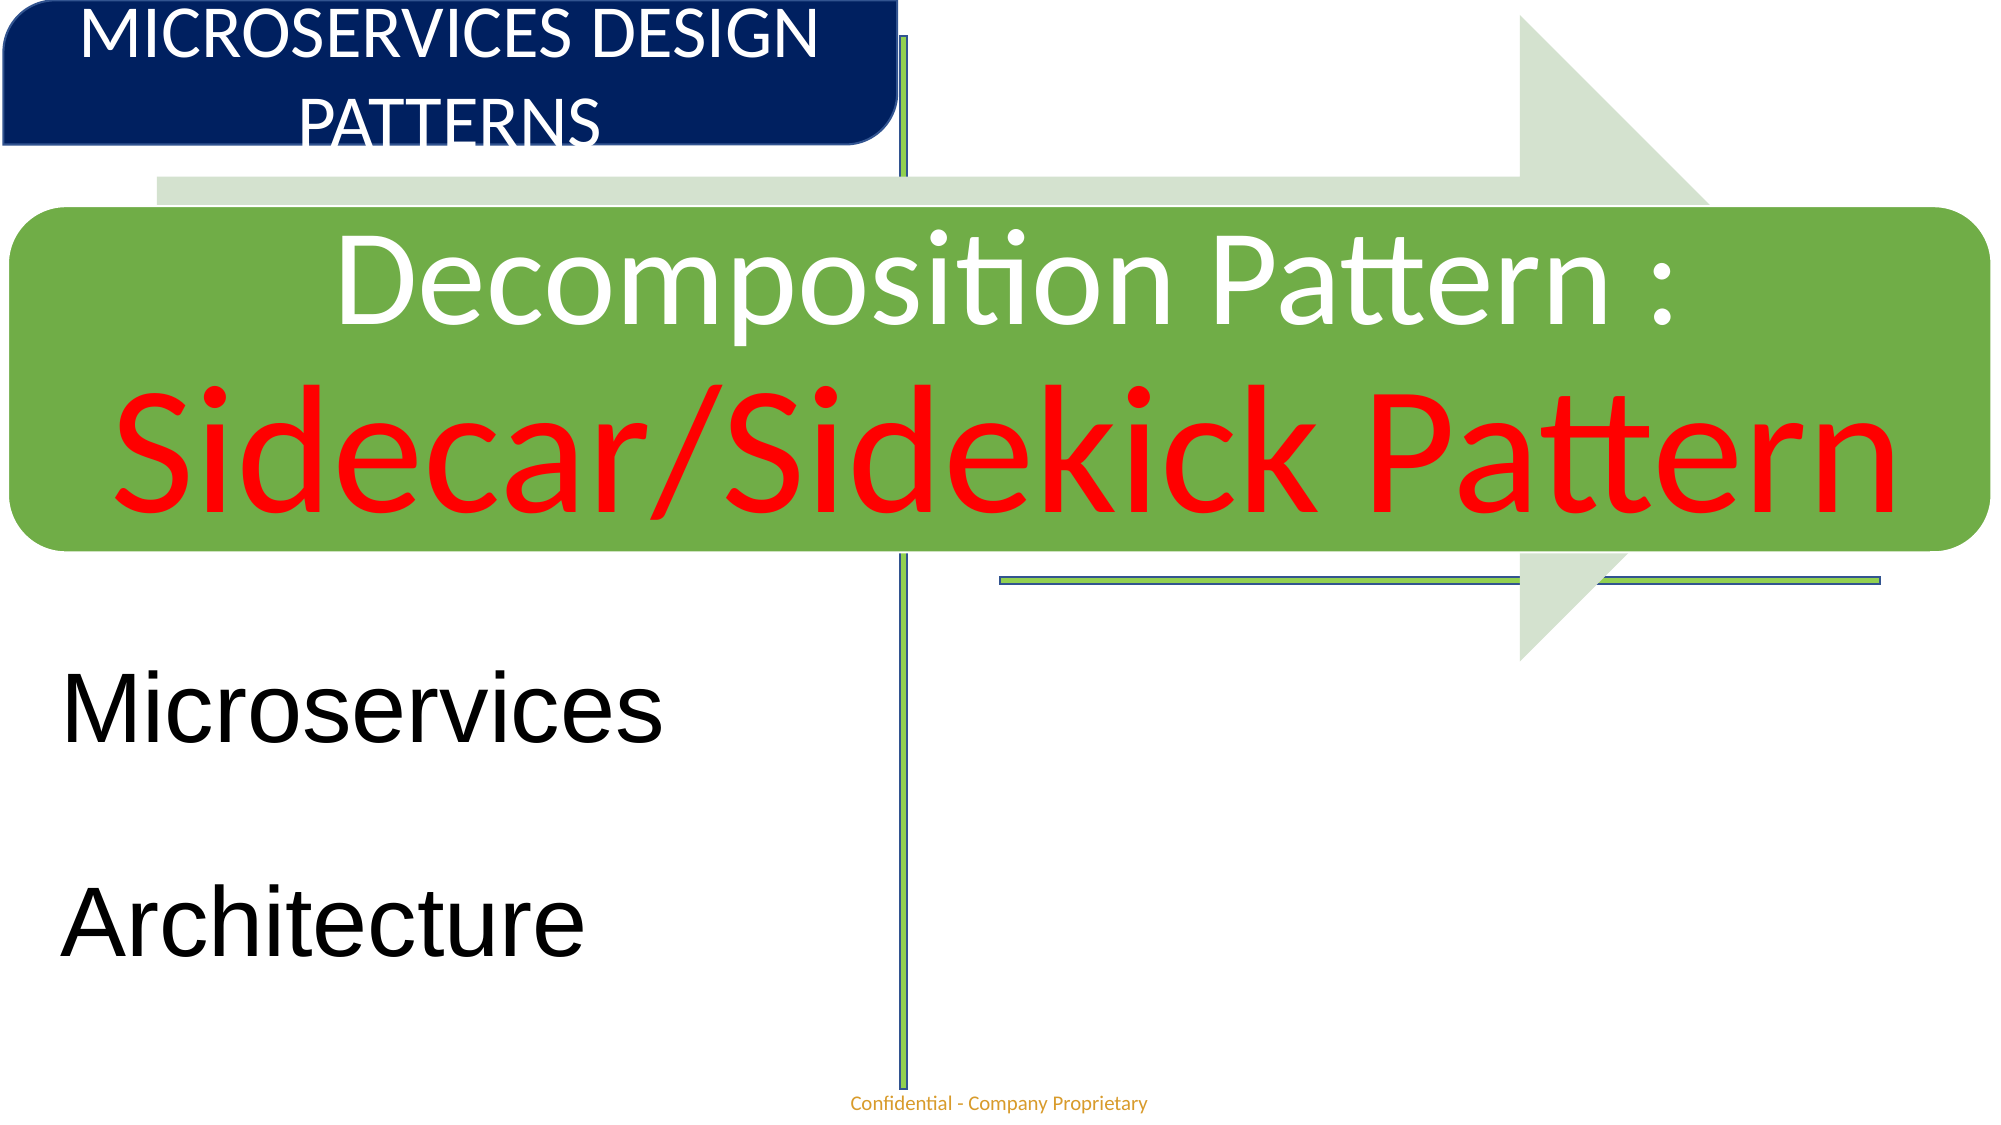

MICROSERVICES DESIGN PATTERNS
Decomposition Pattern : Sidecar/Sidekick Pattern

# Microservices Architecture